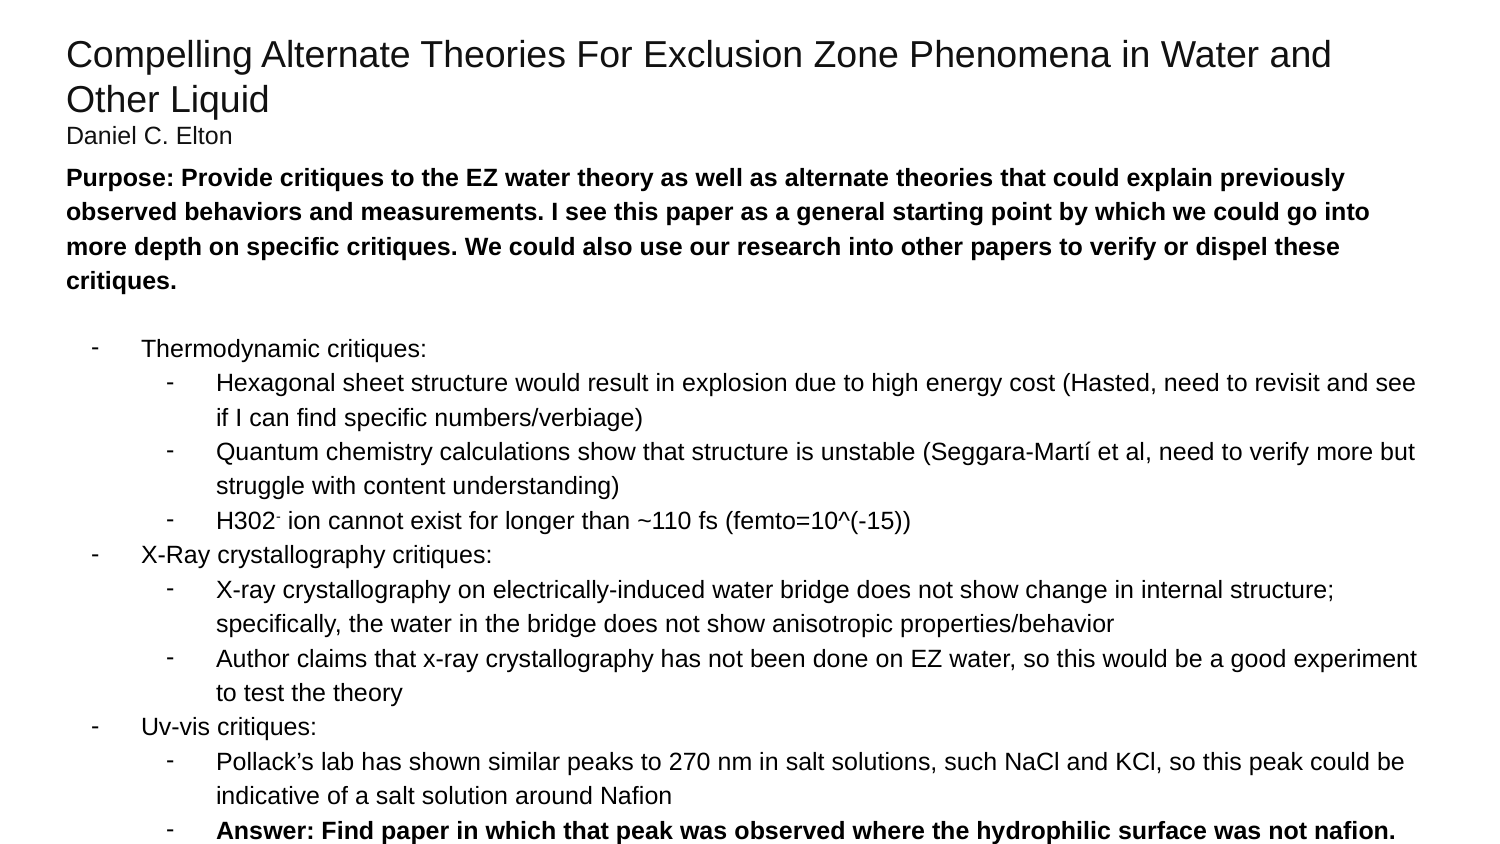

# Compelling Alternate Theories For Exclusion Zone Phenomena in Water and Other Liquid Daniel C. Elton
Purpose: Provide critiques to the EZ water theory as well as alternate theories that could explain previously observed behaviors and measurements. I see this paper as a general starting point by which we could go into more depth on specific critiques. We could also use our research into other papers to verify or dispel these critiques.
Thermodynamic critiques:
Hexagonal sheet structure would result in explosion due to high energy cost (Hasted, need to revisit and see if I can find specific numbers/verbiage)
Quantum chemistry calculations show that structure is unstable (Seggara-Martí et al, need to verify more but struggle with content understanding)
H302- ion cannot exist for longer than ~110 fs (femto=10^(-15))
X-Ray crystallography critiques:
X-ray crystallography on electrically-induced water bridge does not show change in internal structure; specifically, the water in the bridge does not show anisotropic properties/behavior
Author claims that x-ray crystallography has not been done on EZ water, so this would be a good experiment to test the theory
Uv-vis critiques:
Pollack’s lab has shown similar peaks to 270 nm in salt solutions, such NaCl and KCl, so this peak could be indicative of a salt solution around Nafion
Answer: Find paper in which that peak was observed where the hydrophilic surface was not nafion.